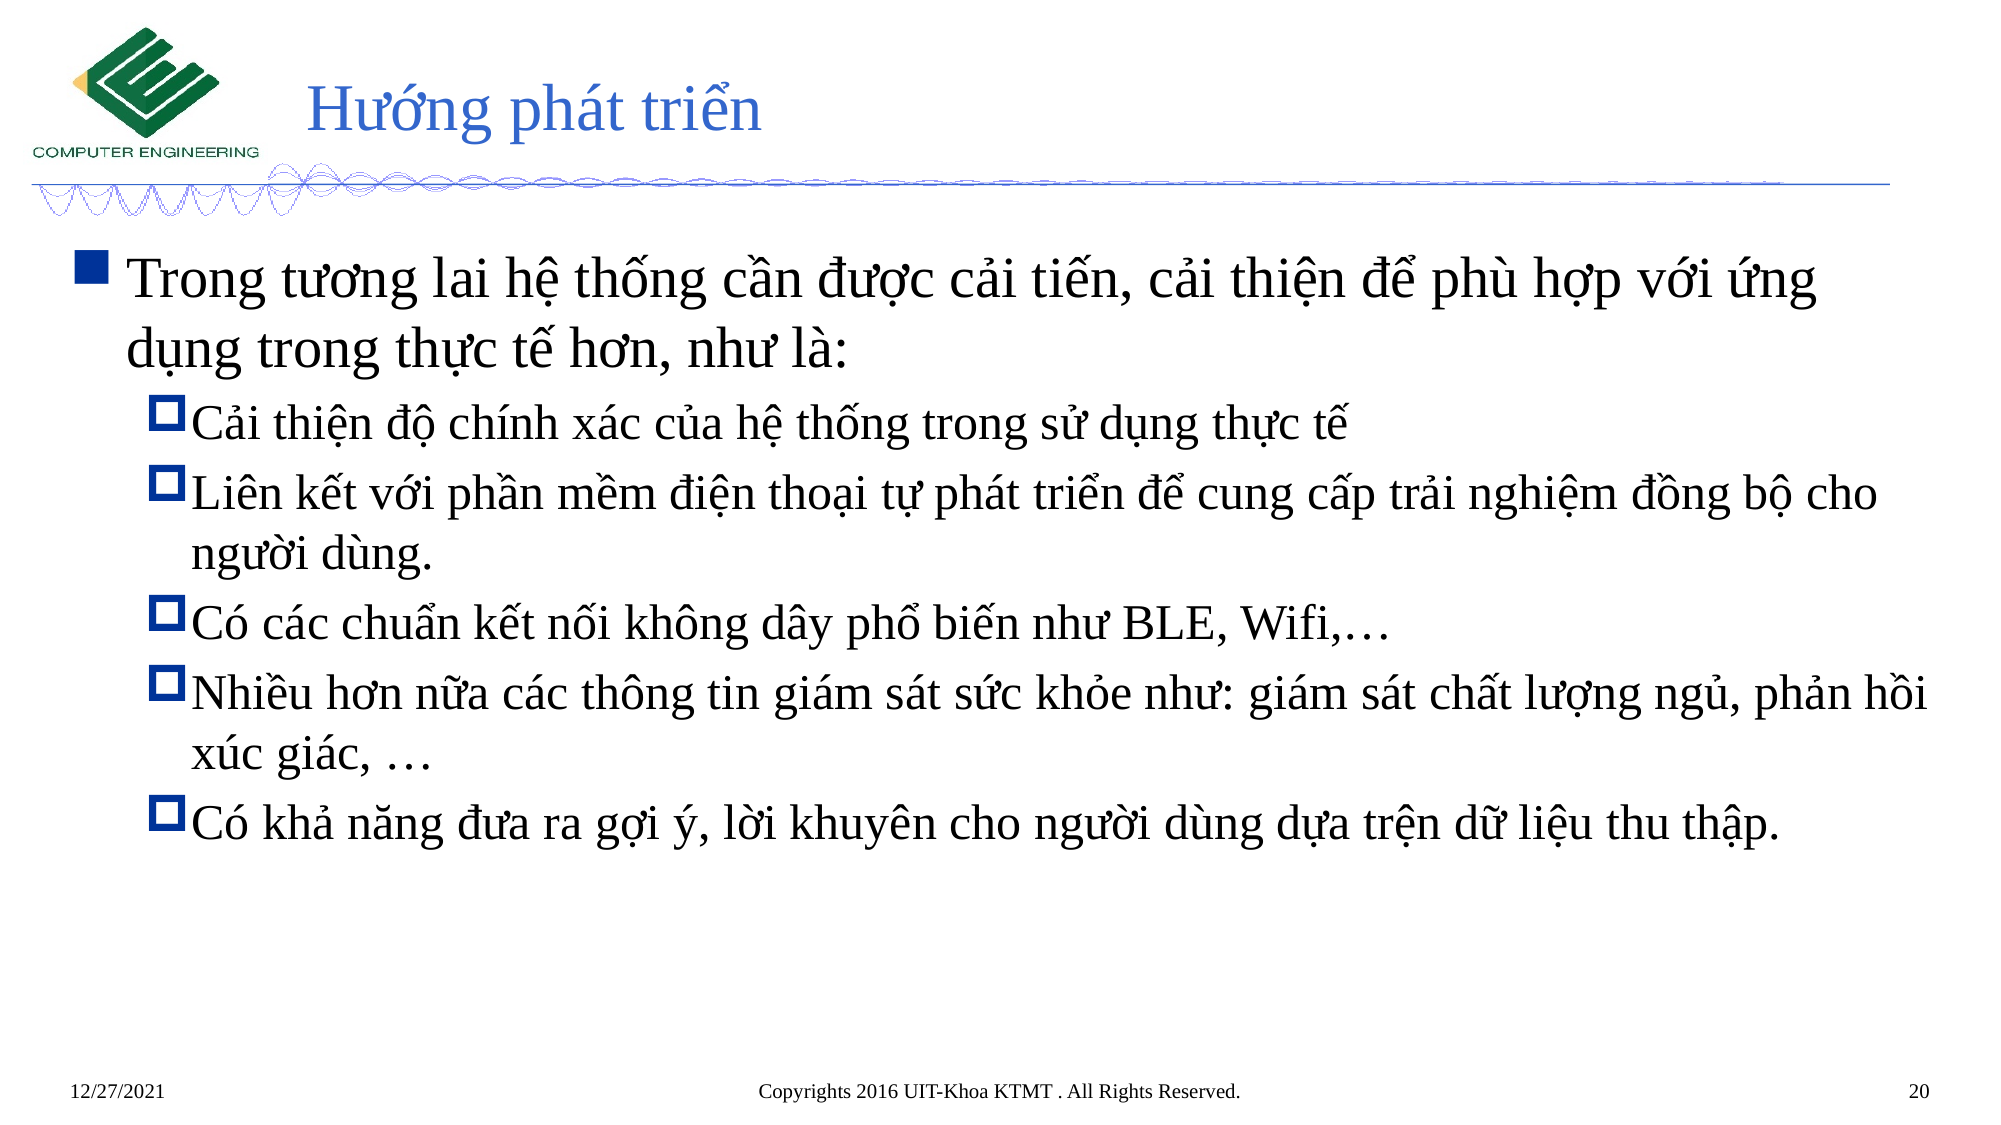

# Hướng phát triển
Trong tương lai hệ thống cần được cải tiến, cải thiện để phù hợp với ứng dụng trong thực tế hơn, như là:
Cải thiện độ chính xác của hệ thống trong sử dụng thực tế
Liên kết với phần mềm điện thoại tự phát triển để cung cấp trải nghiệm đồng bộ cho người dùng.
Có các chuẩn kết nối không dây phổ biến như BLE, Wifi,…
Nhiều hơn nữa các thông tin giám sát sức khỏe như: giám sát chất lượng ngủ, phản hồi xúc giác, …
Có khả năng đưa ra gợi ý, lời khuyên cho người dùng dựa trện dữ liệu thu thập.
Copyrights 2016 UIT-Khoa KTMT . All Rights Reserved.
20
12/27/2021